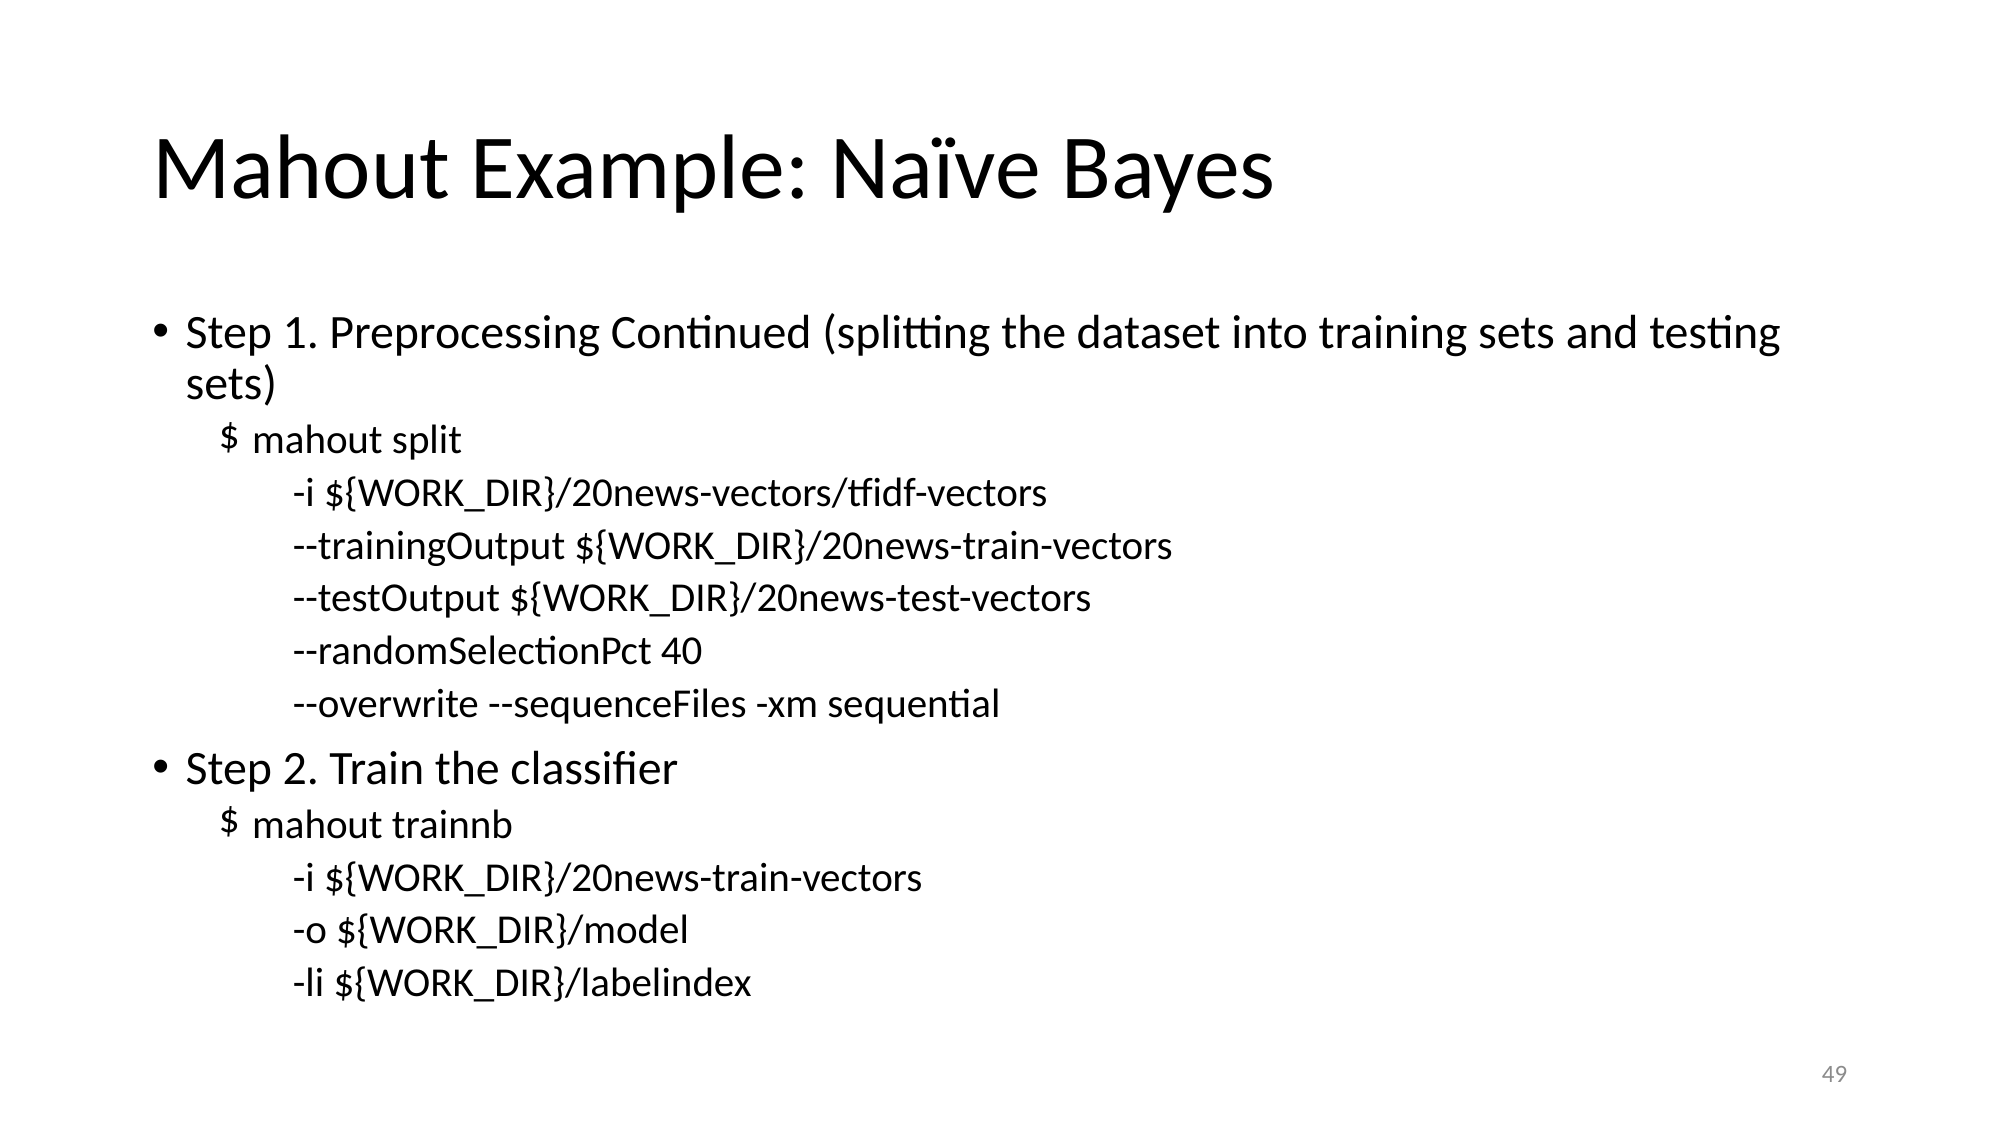

# Mahout Example: Naïve Bayes
Step 1. Preprocessing Continued (splitting the dataset into training sets and testing sets)
mahout split
        -i ${WORK_DIR}/20news-vectors/tfidf-vectors
        --trainingOutput ${WORK_DIR}/20news-train-vectors
        --testOutput ${WORK_DIR}/20news-test-vectors
        --randomSelectionPct 40
        --overwrite --sequenceFiles -xm sequential
Step 2. Train the classifier
mahout trainnb
        -i ${WORK_DIR}/20news-train-vectors
        -o ${WORK_DIR}/model
        -li ${WORK_DIR}/labelindex
49